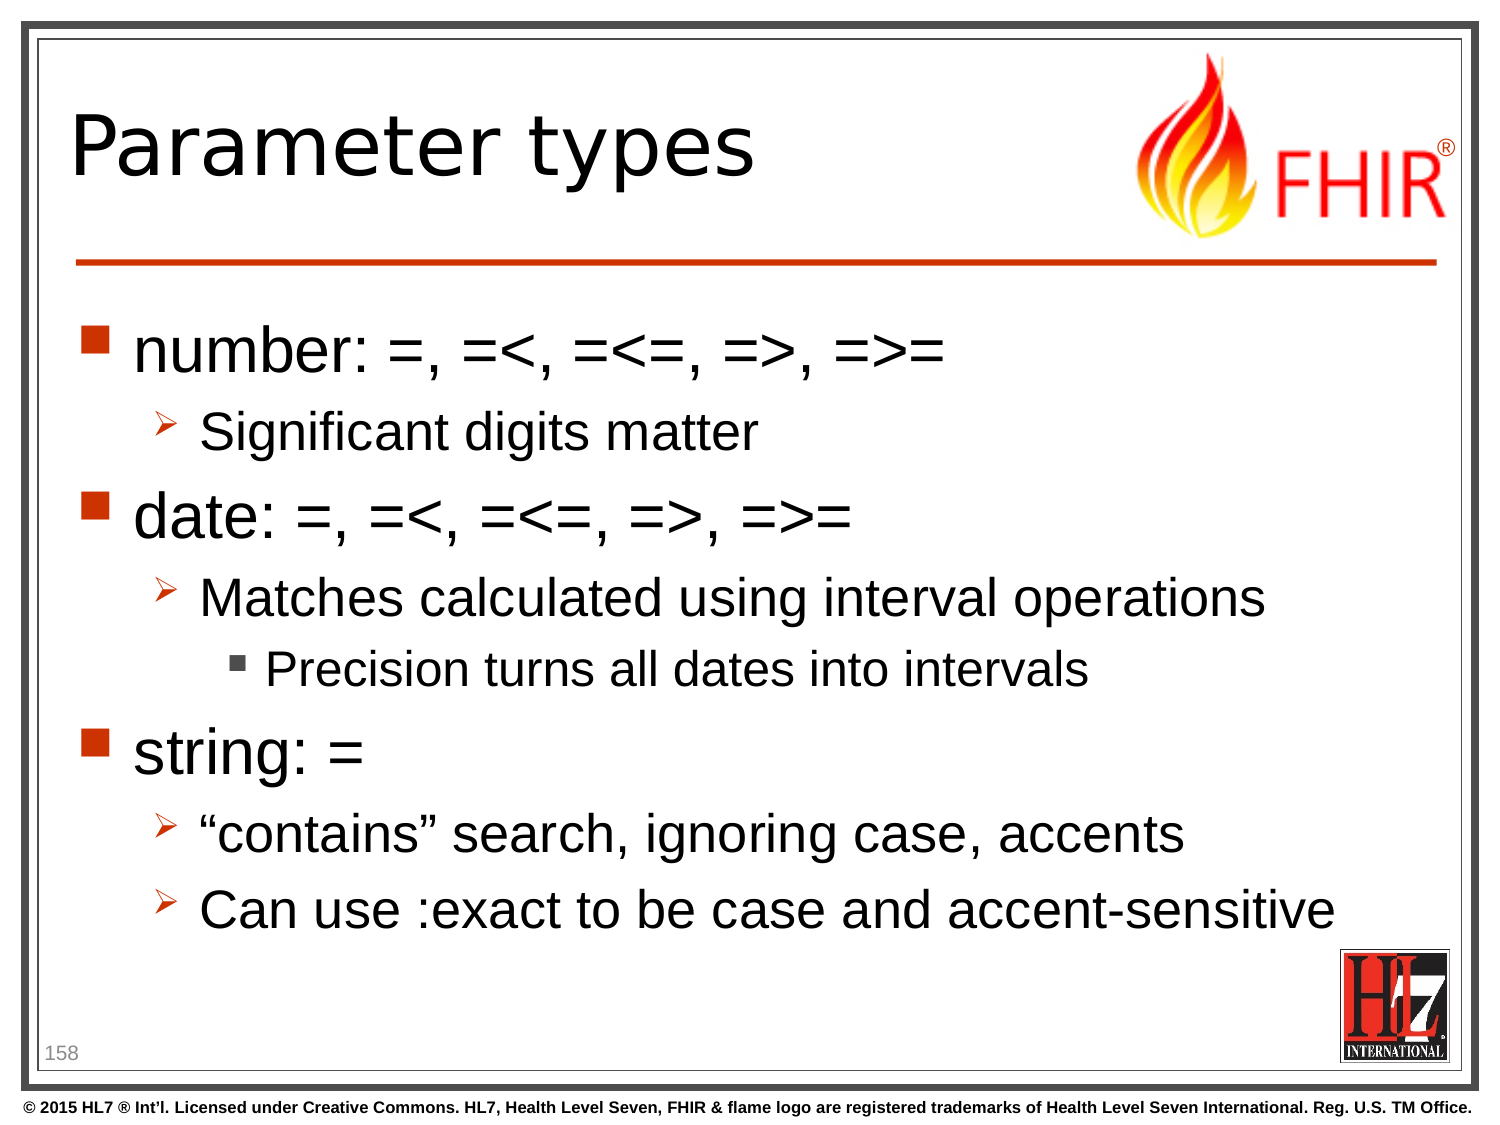

number: =, =<, =<=, =>, =>=
Significant digits matter
date: =, =<, =<=, =>, =>=
Matches calculated using interval operations
Precision turns all dates into intervals
string: =
“contains” search, ignoring case, accents
Can use :exact to be case and accent-sensitive
# Parameter types
158